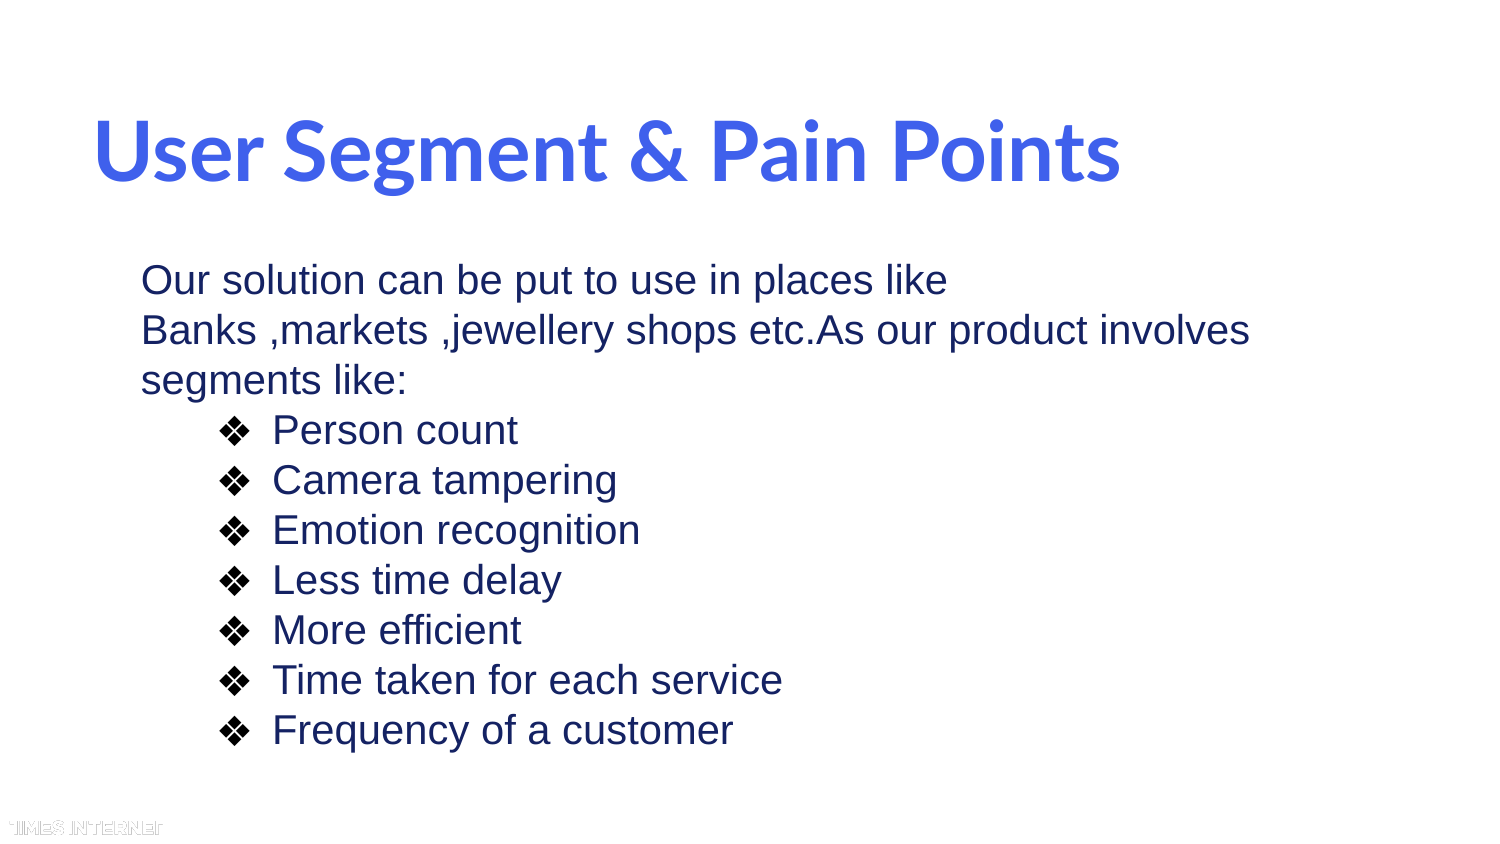

# User Segment & Pain Points

Our solution can be put to use in places like Banks ,markets ,jewellery shops etc.As our product involves segments like:
Person count
Camera tampering
Emotion recognition
Less time delay
More efficient
Time taken for each service
Frequency of a customer